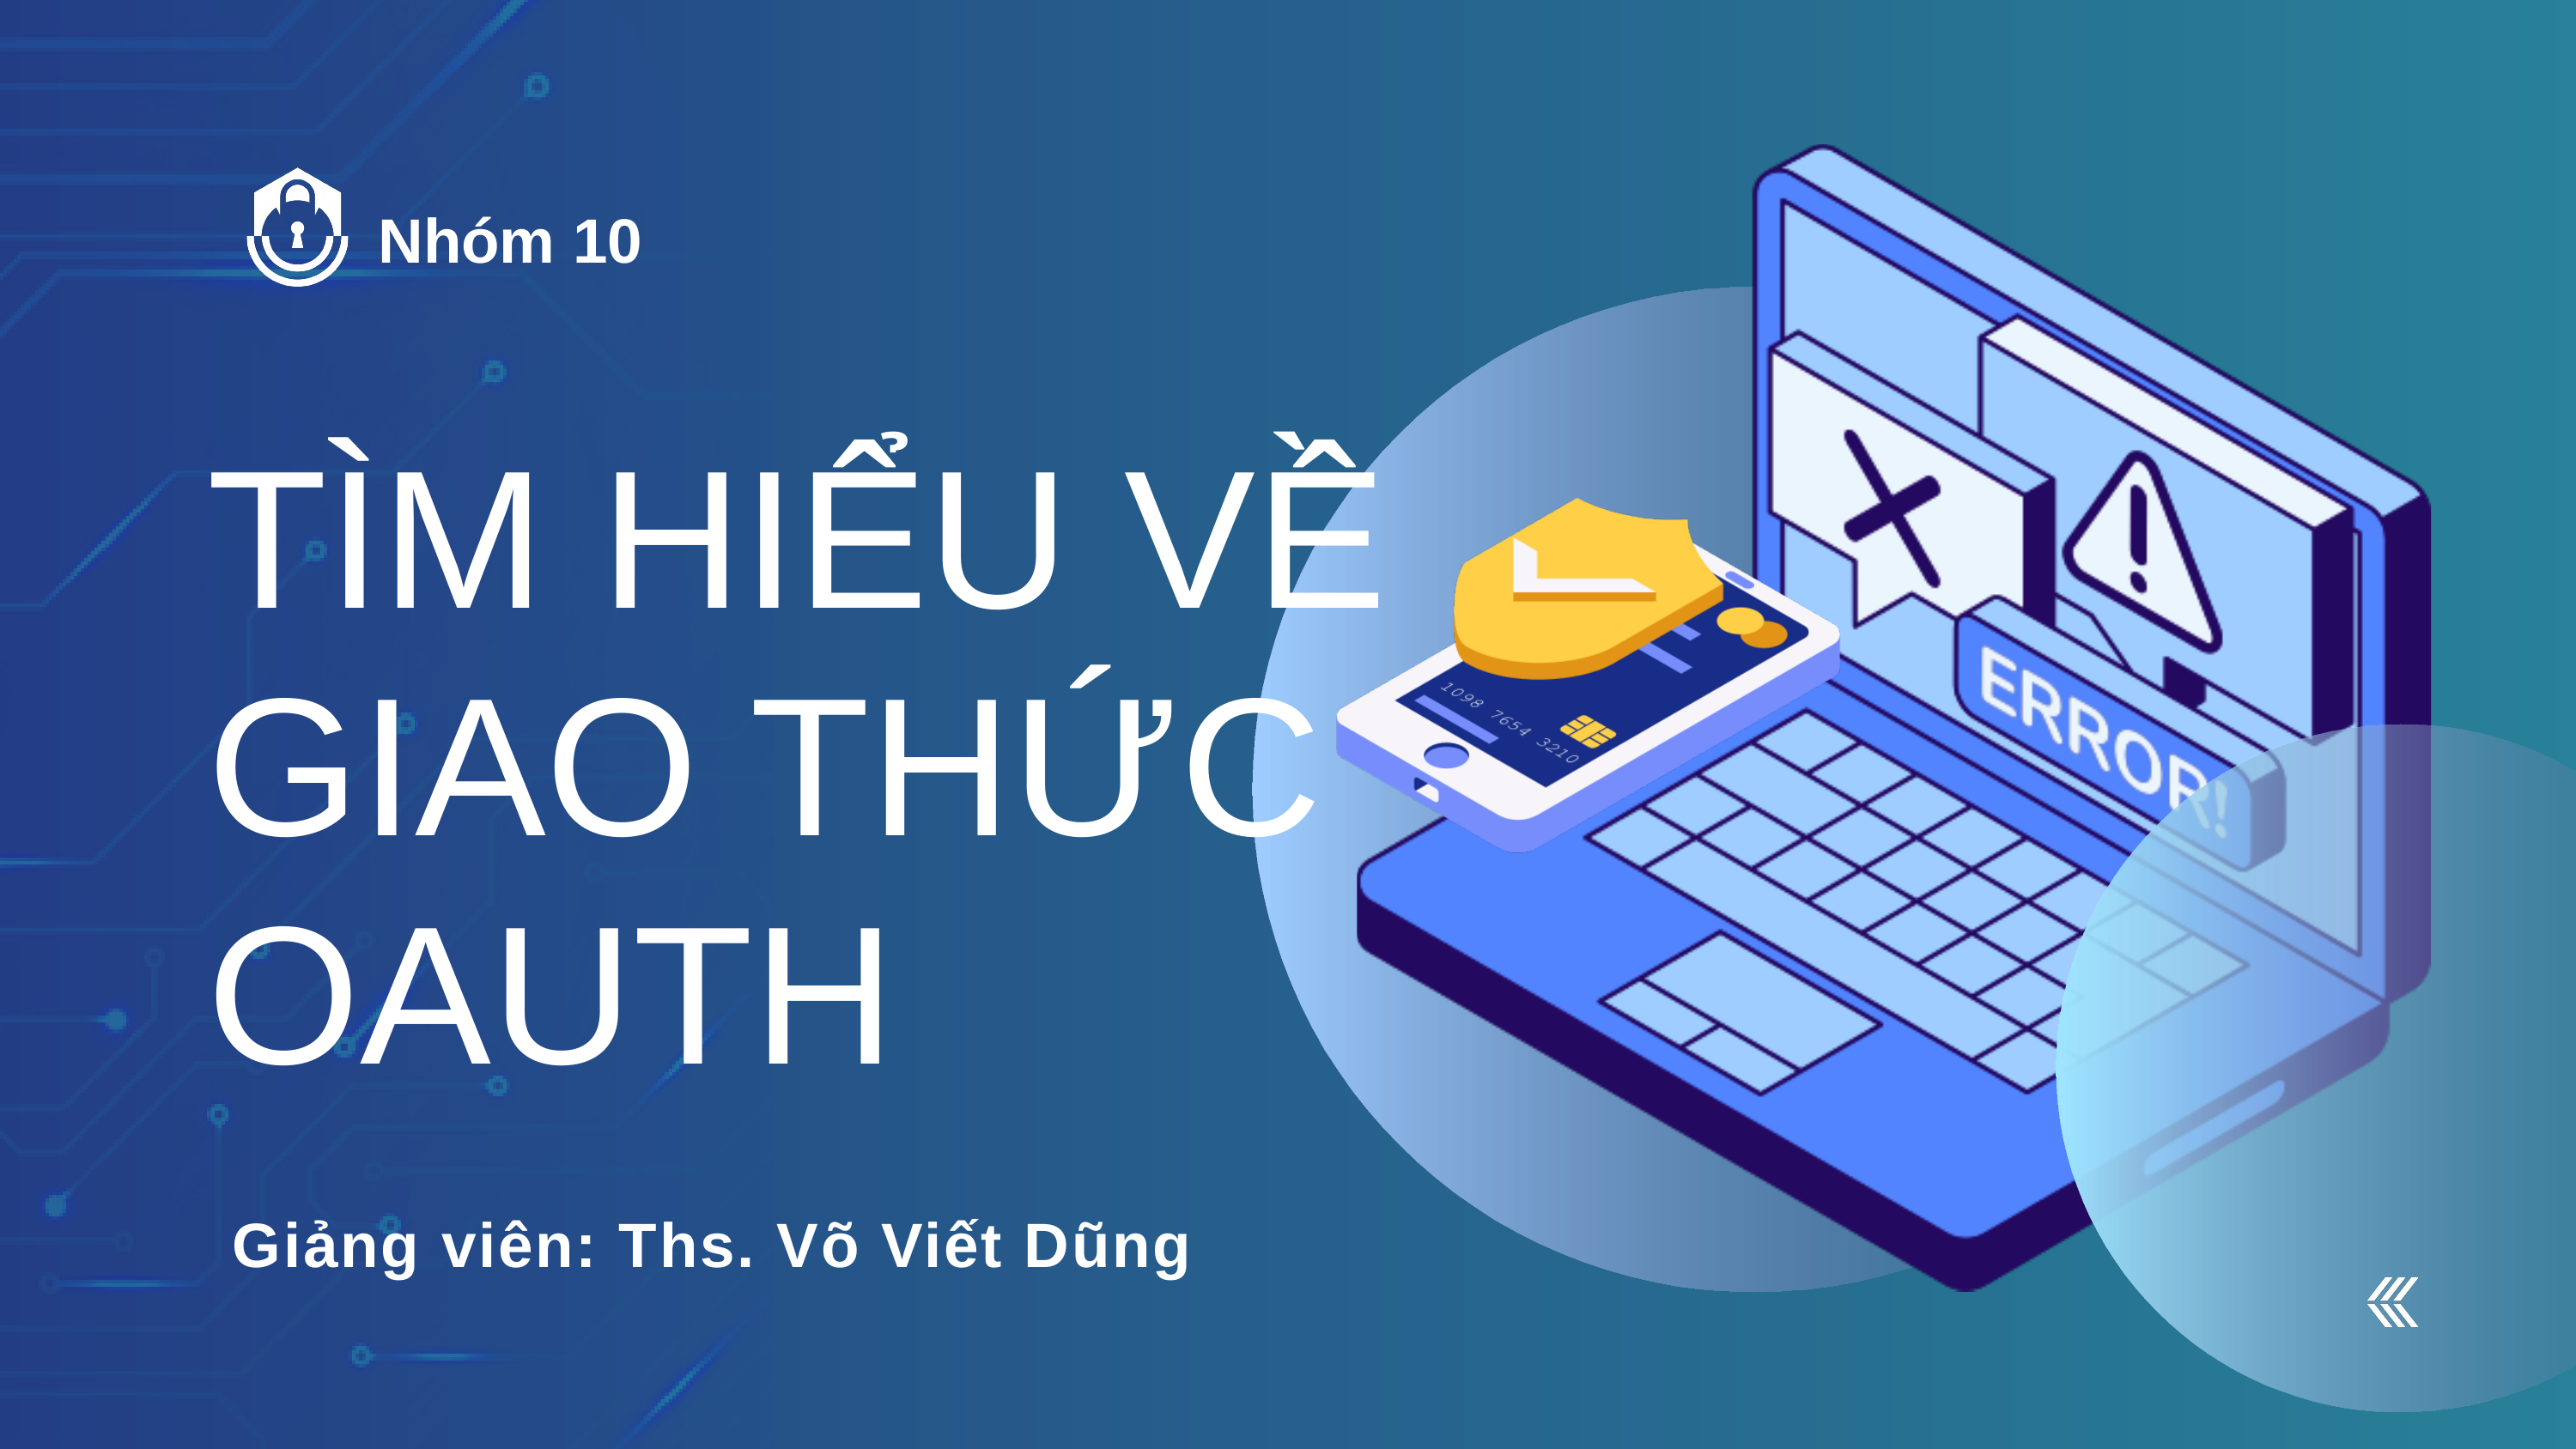

Nhóm 10

TÌM HIỂU VỀ GIAO THỨC OAUTH

Giảng viên: Ths. Võ Viết Dũng